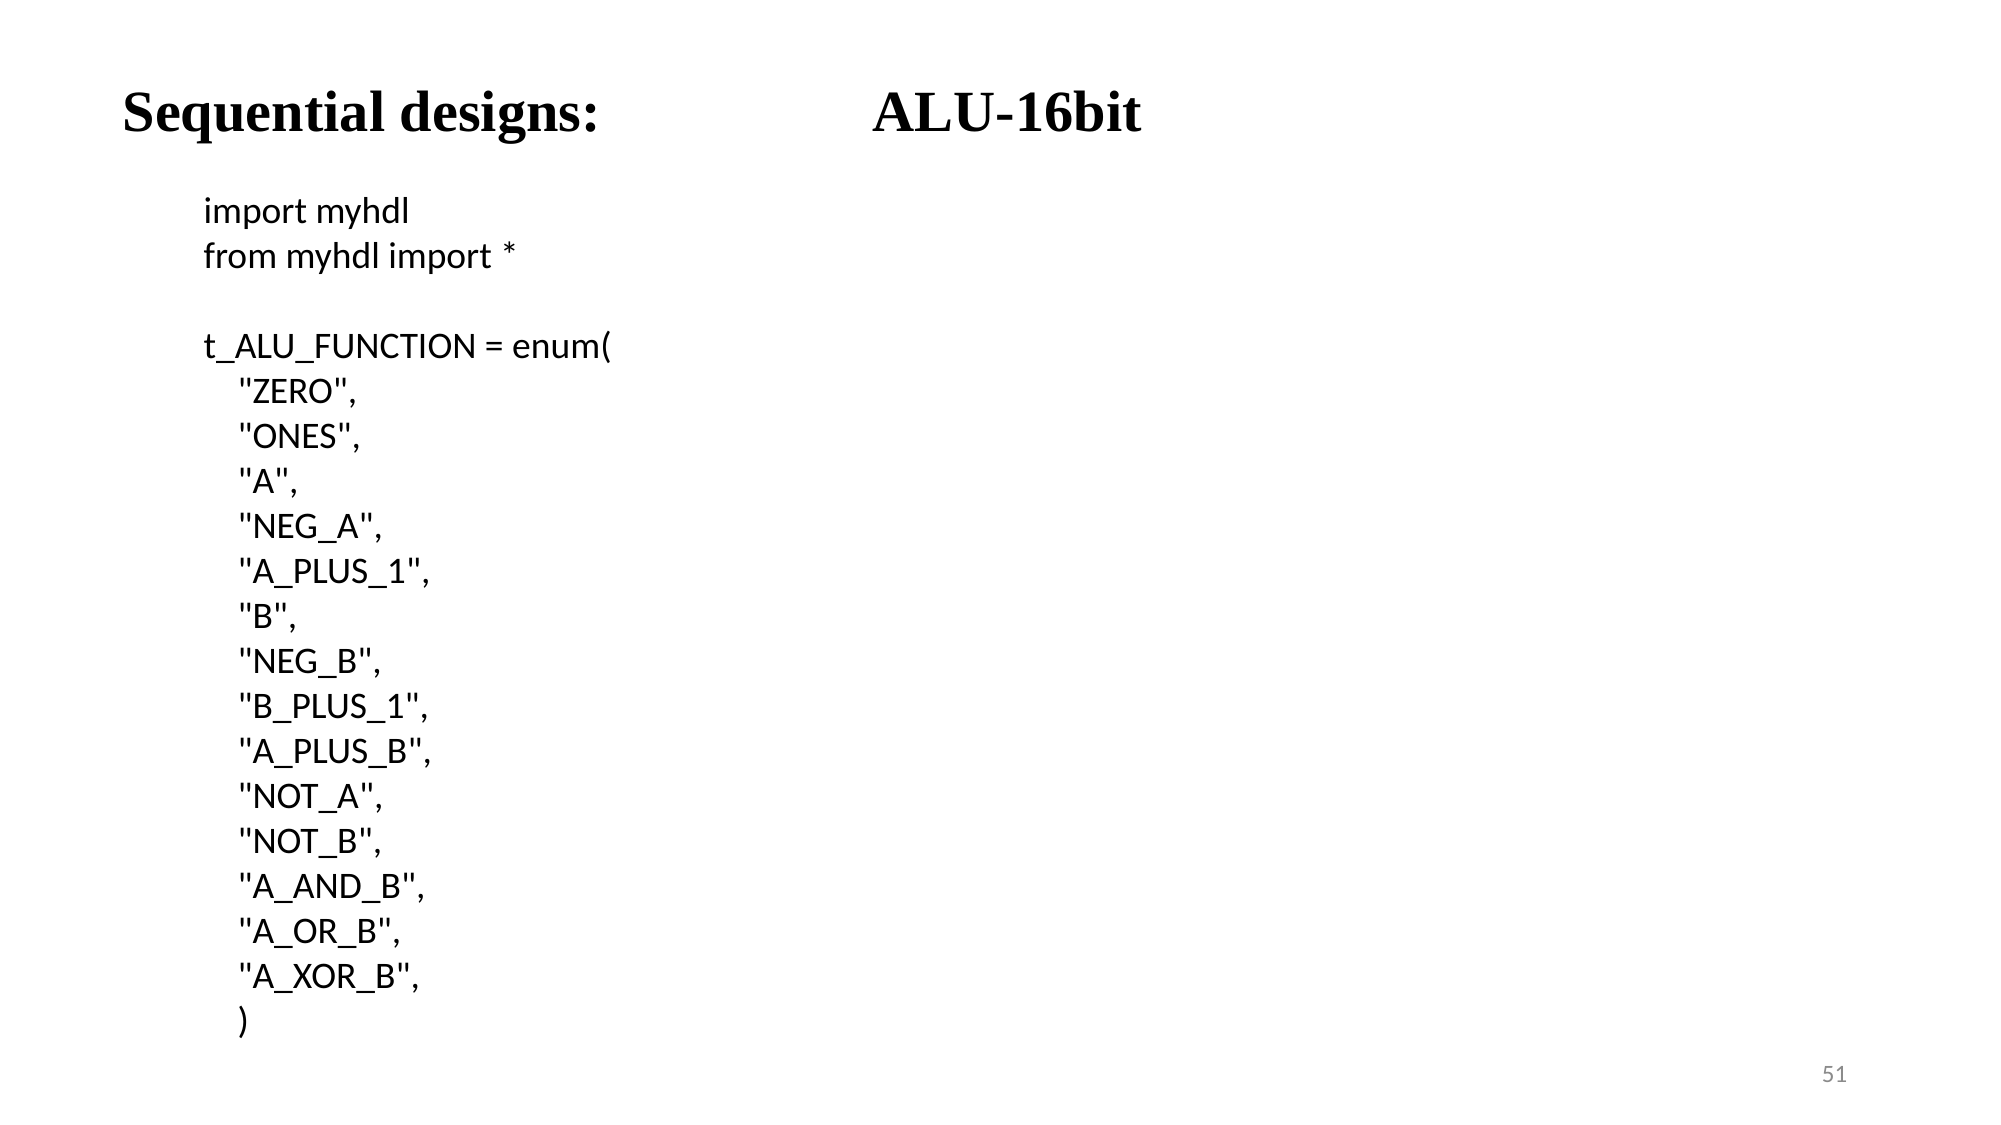

Sequential designs: 		ALU-16bit
import myhdl
from myhdl import *

t_ALU_FUNCTION = enum(
    "ZERO",
    "ONES",
    "A",
    "NEG_A",
    "A_PLUS_1",
    "B",
    "NEG_B",
    "B_PLUS_1",
    "A_PLUS_B",
    "NOT_A",
    "NOT_B",
    "A_AND_B",
    "A_OR_B",
    "A_XOR_B",
    )
51